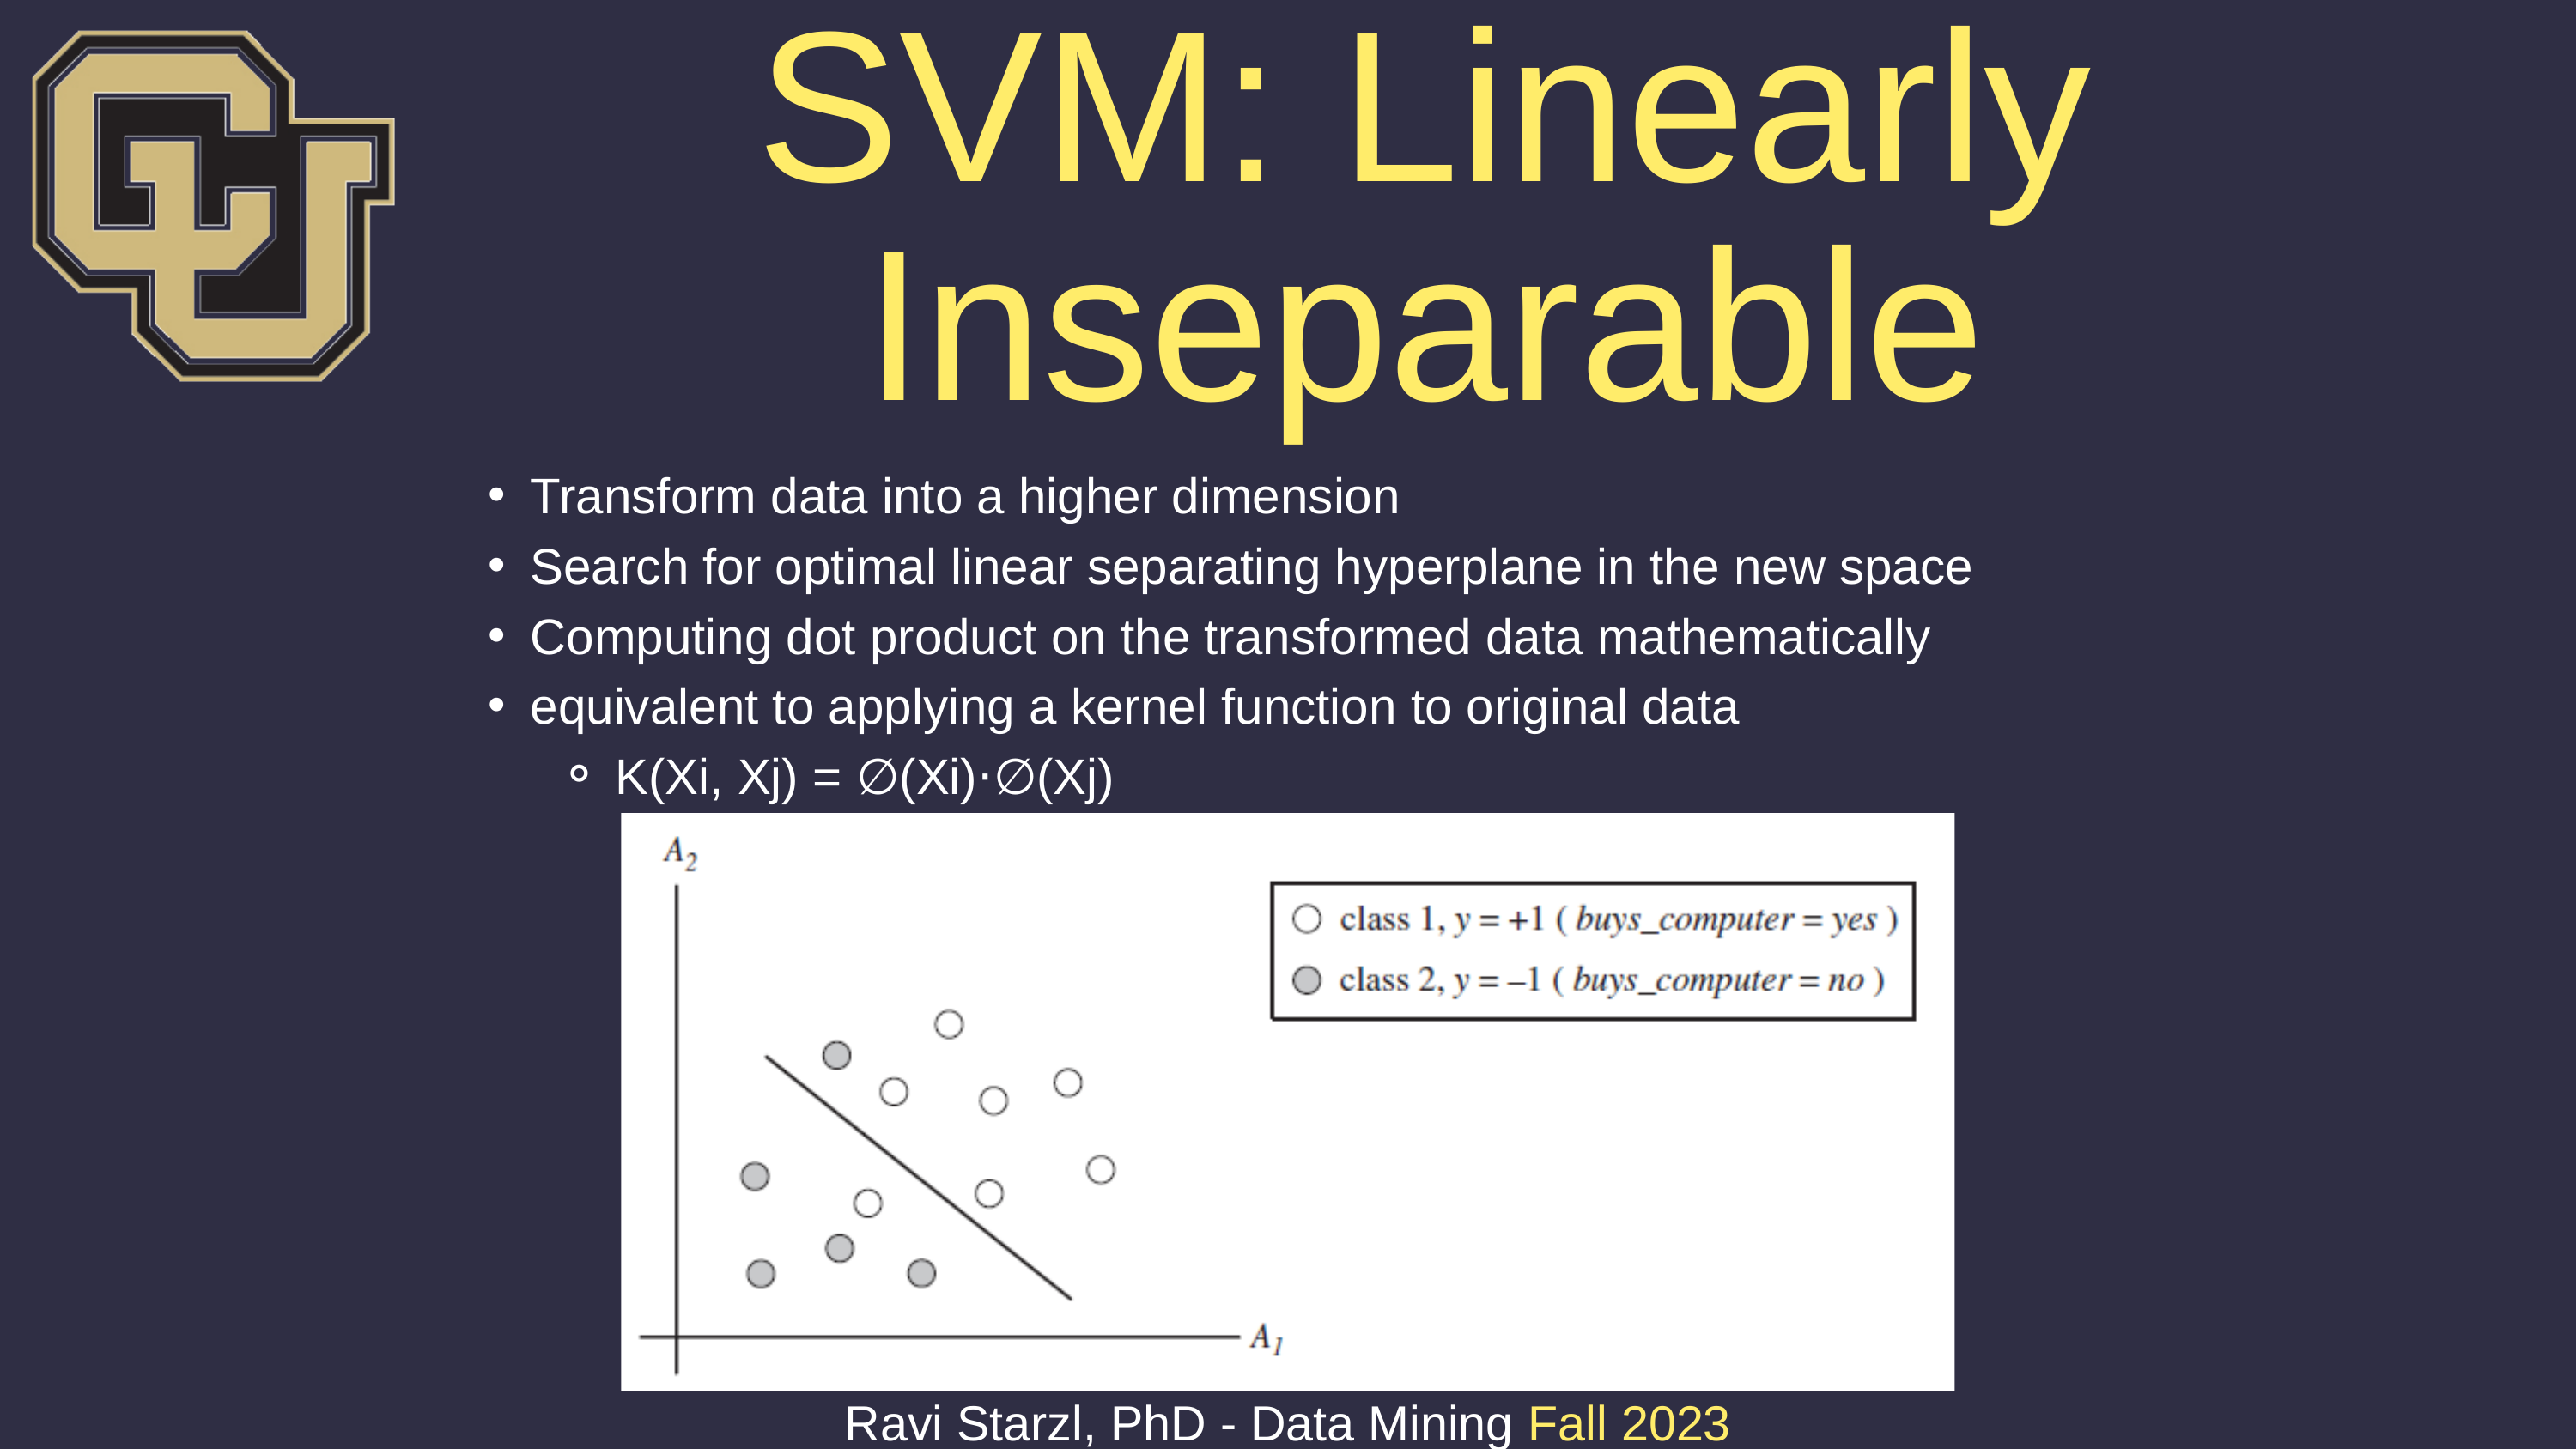

SVM: Linearly Inseparable

Transform data into a higher dimension
Search for optimal linear separating hyperplane in the new space
Computing dot product on the transformed data mathematically
equivalent to applying a kernel function to original data
K(Xi, Xj) = ∅(Xi)⋅∅(Xj)

Ravi Starzl, PhD - Data Mining Fall 2023